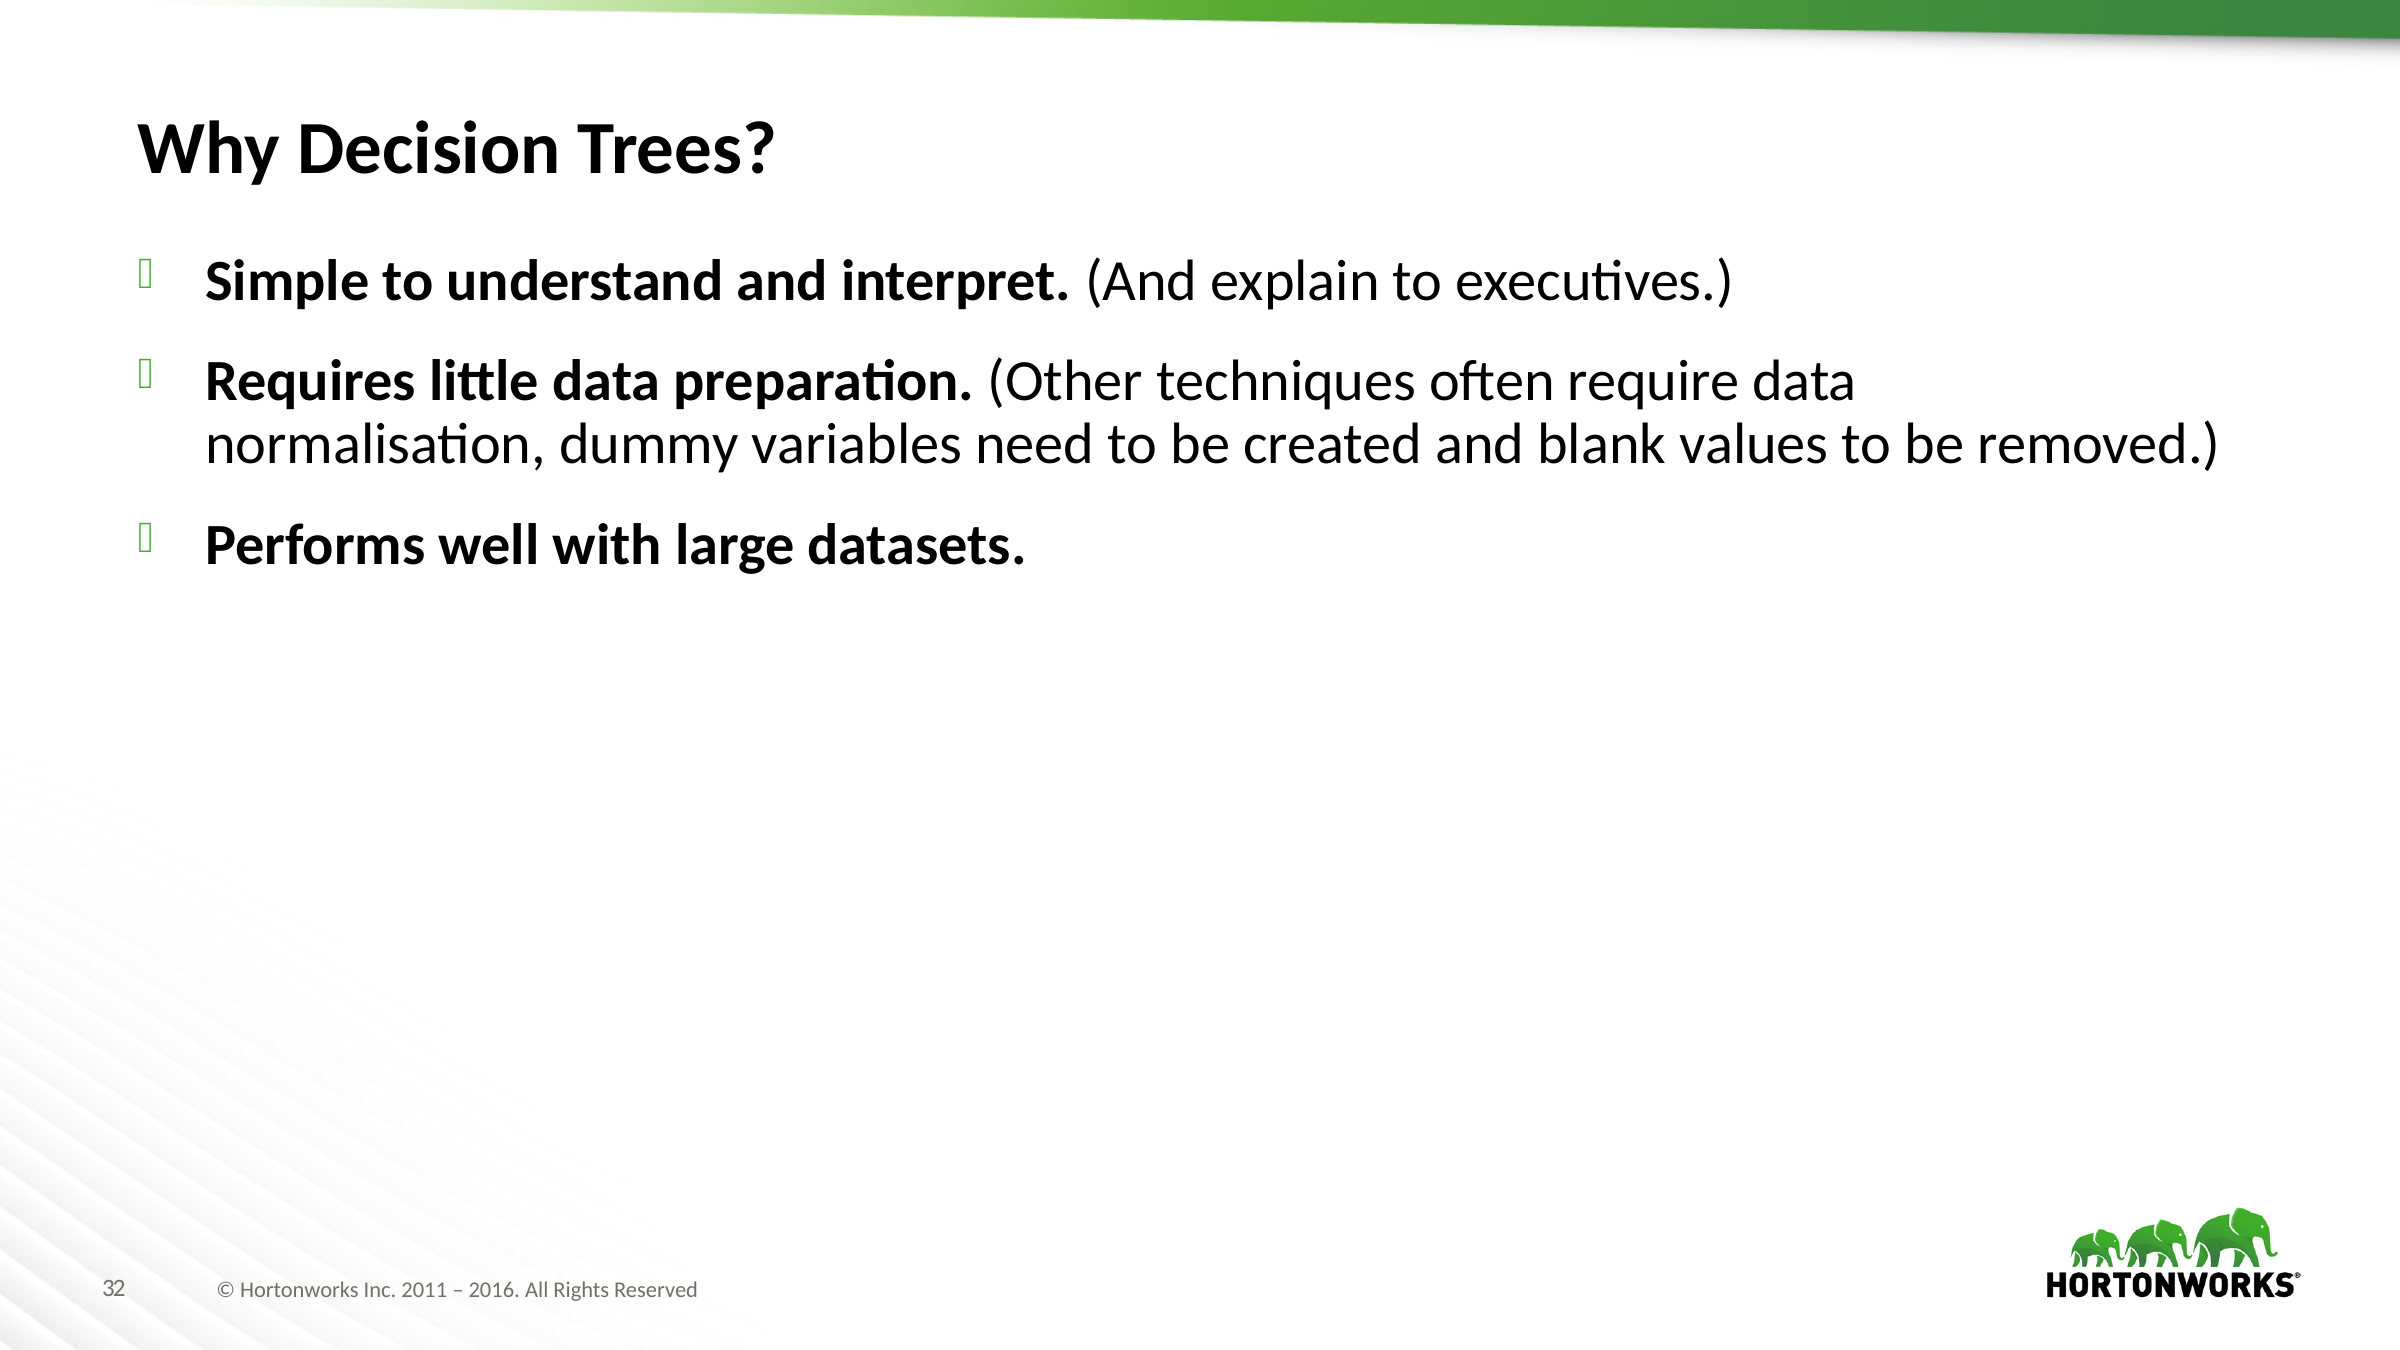

# Why Decision Trees?
Simple to understand and interpret. (And explain to executives.)
Requires little data preparation. (Other techniques often require data normalisation, dummy variables need to be created and blank values to be removed.)
Performs well with large datasets.